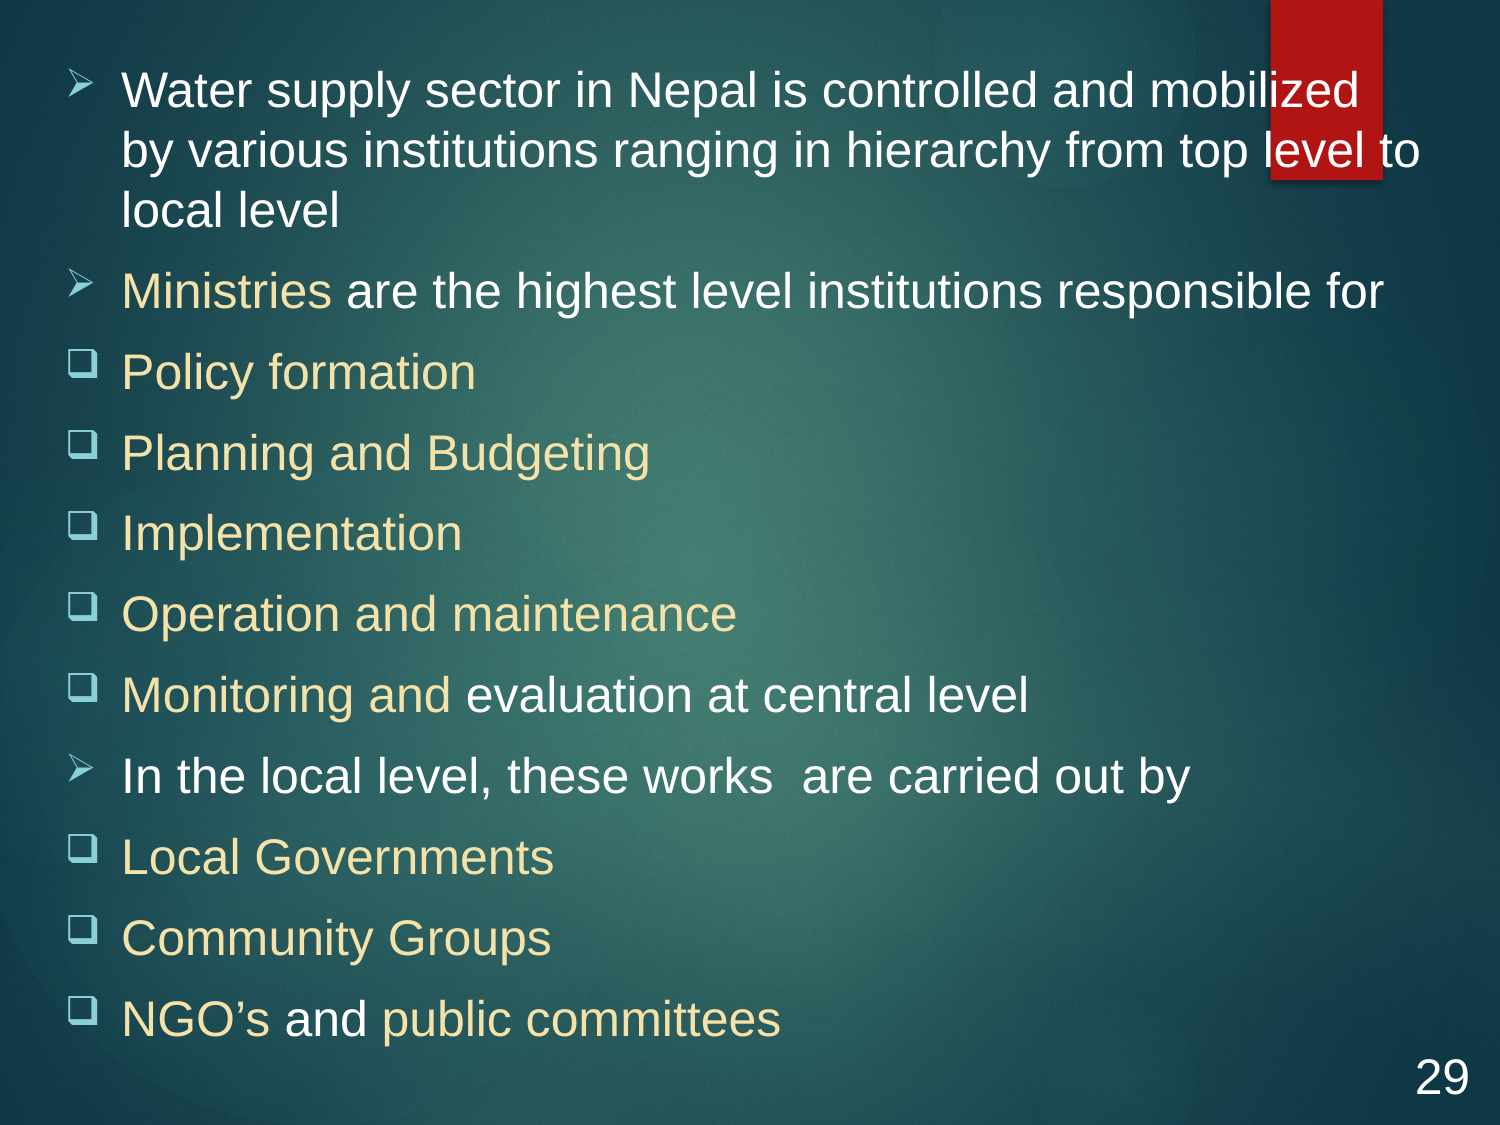

Water supply sector in Nepal is controlled and mobilized by various institutions ranging in hierarchy from top level to local level
Ministries are the highest level institutions responsible for
Policy formation
Planning and Budgeting
Implementation
Operation and maintenance
Monitoring and evaluation at central level
In the local level, these works  are carried out by
Local Governments
Community Groups
NGO’s and public committees

29